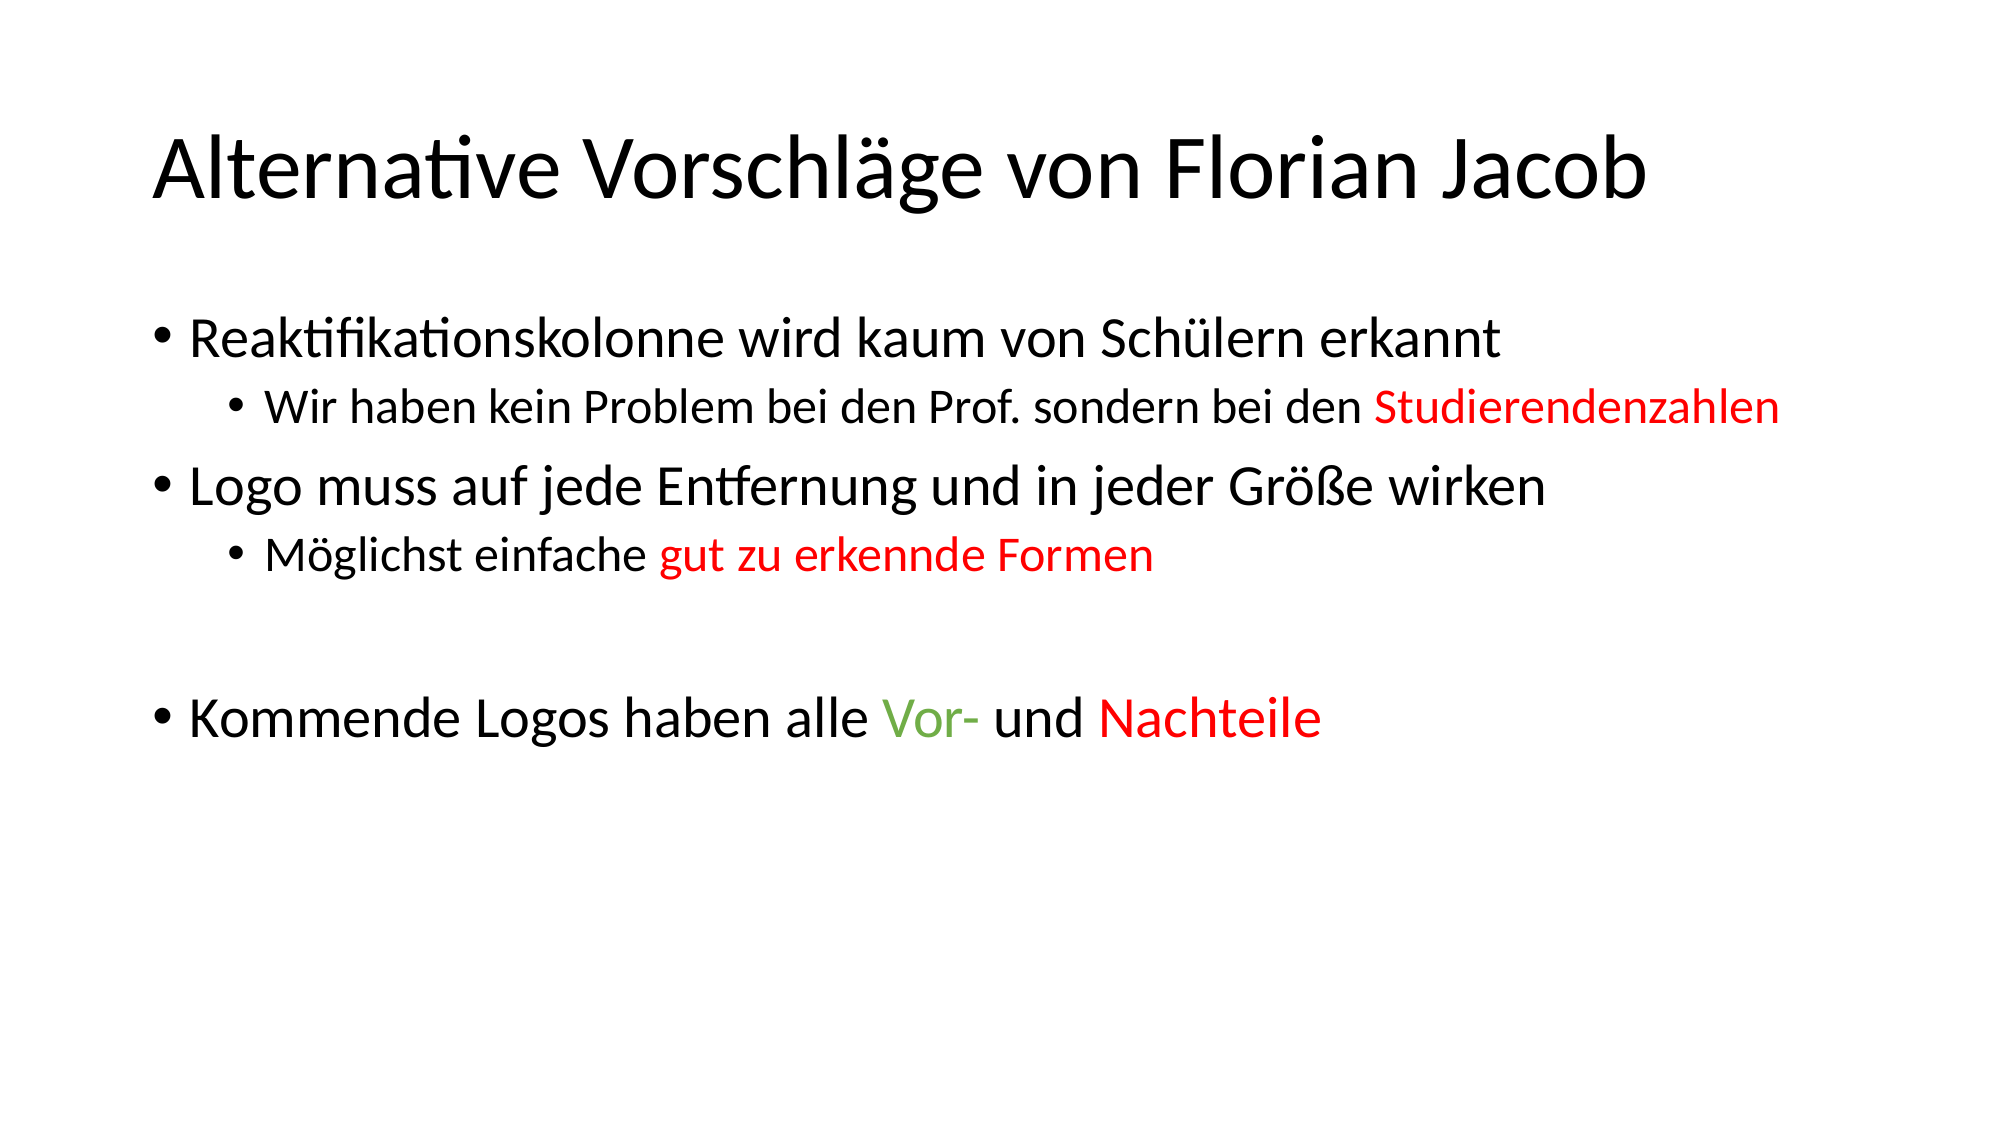

# Alternative Vorschläge von Florian Jacob
Reaktifikationskolonne wird kaum von Schülern erkannt
Wir haben kein Problem bei den Prof. sondern bei den Studierendenzahlen
Logo muss auf jede Entfernung und in jeder Größe wirken
Möglichst einfache gut zu erkennde Formen

Kommende Logos haben alle Vor- und Nachteile